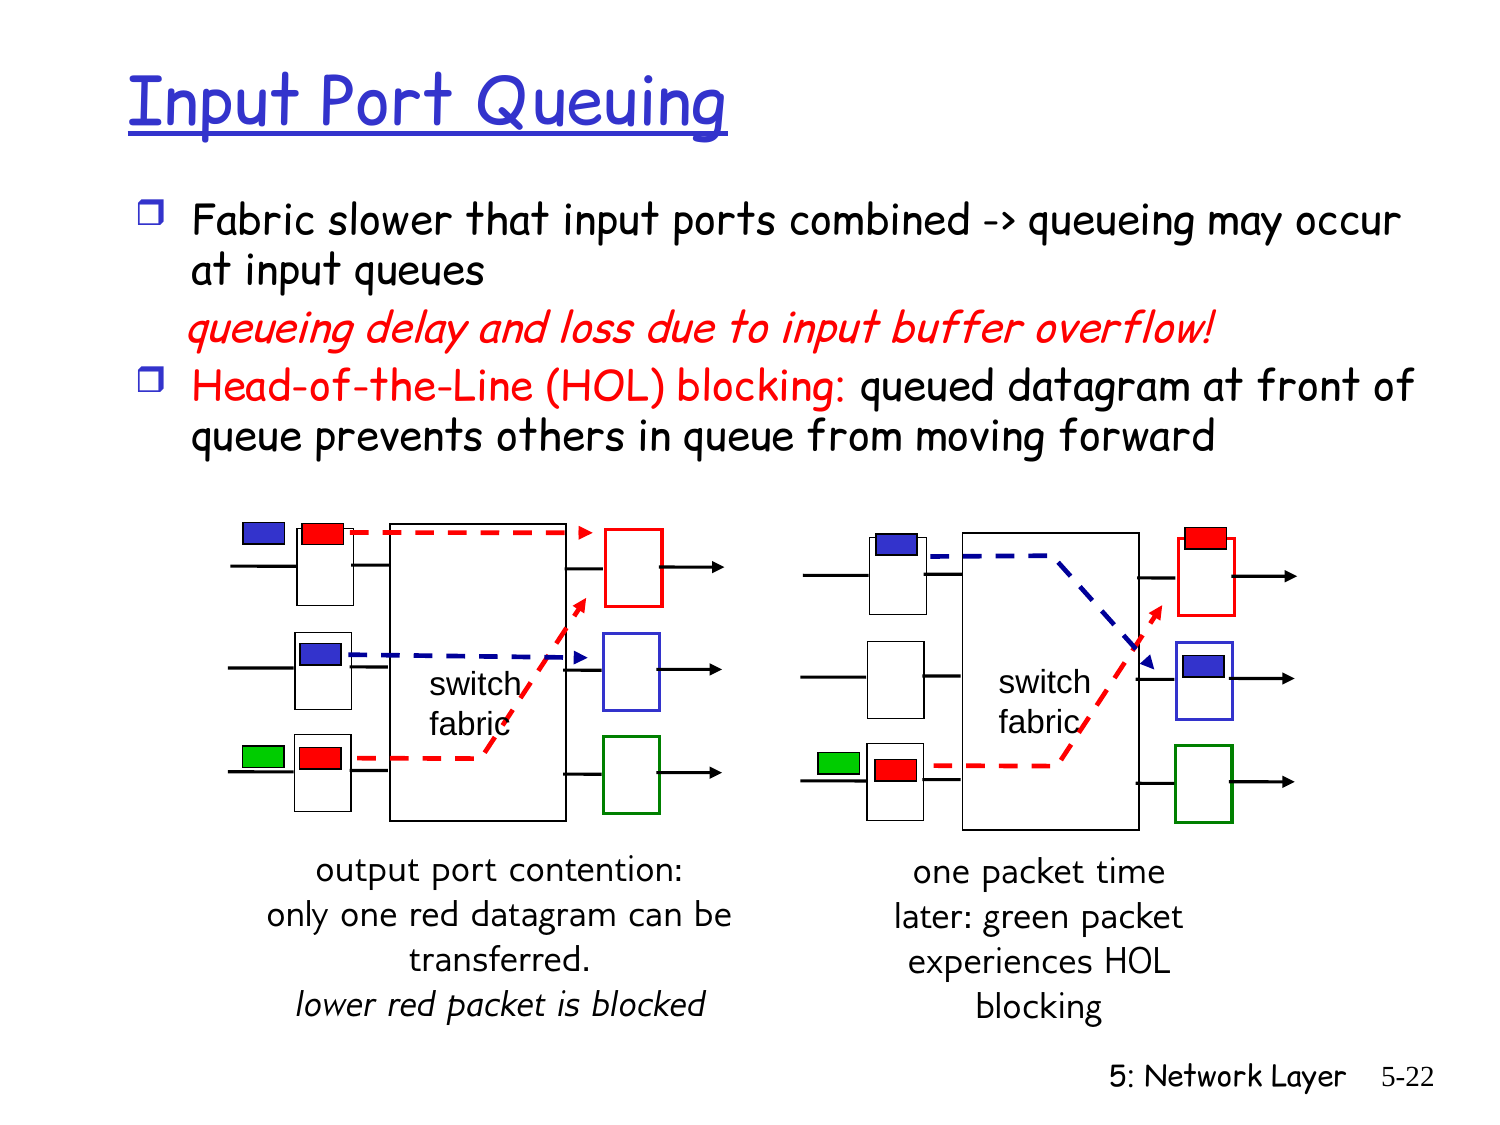

# Input Port Queuing
Fabric slower that input ports combined -> queueing may occur at input queues
    queueing delay and loss due to input buffer overflow!
Head-of-the-Line (HOL) blocking: queued datagram at front of queue prevents others in queue from moving forward

switch
fabric

one packet time later: green packet experiences HOL blocking

switch
fabric

output port contention:
only one red datagram can be transferred.
lower red packet is blocked
5: Network Layer
5-22